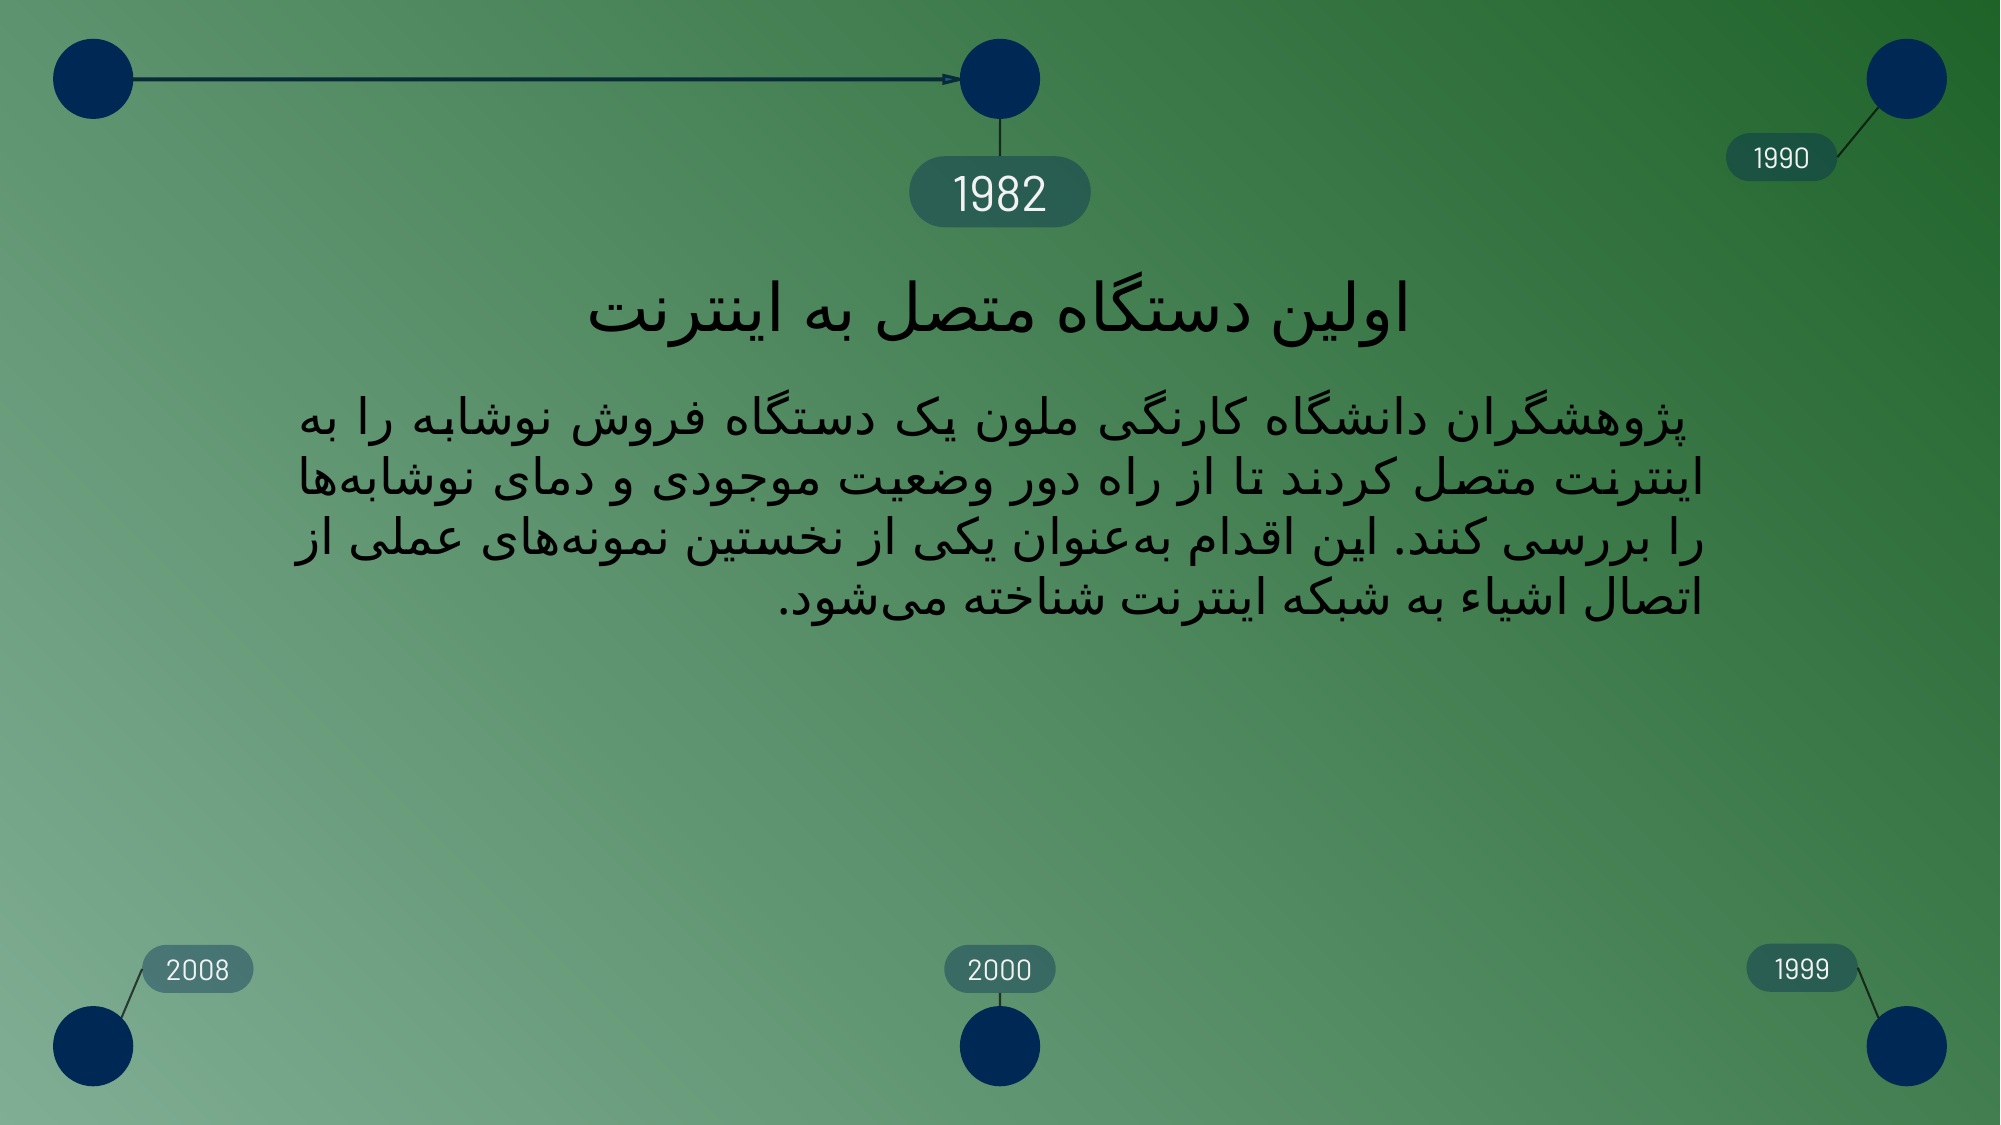

1990
1982
اولین دستگاه متصل به اینترنت
 پژوهشگران دانشگاه کارنگی ملون یک دستگاه فروش نوشابه را به اینترنت متصل کردند تا از راه دور وضعیت موجودی و دمای نوشابه‌ها را بررسی کنند. این اقدام به‌عنوان یکی از نخستین نمونه‌های عملی از اتصال اشیاء به شبکه اینترنت شناخته می‌شود.
1999
2008
2000